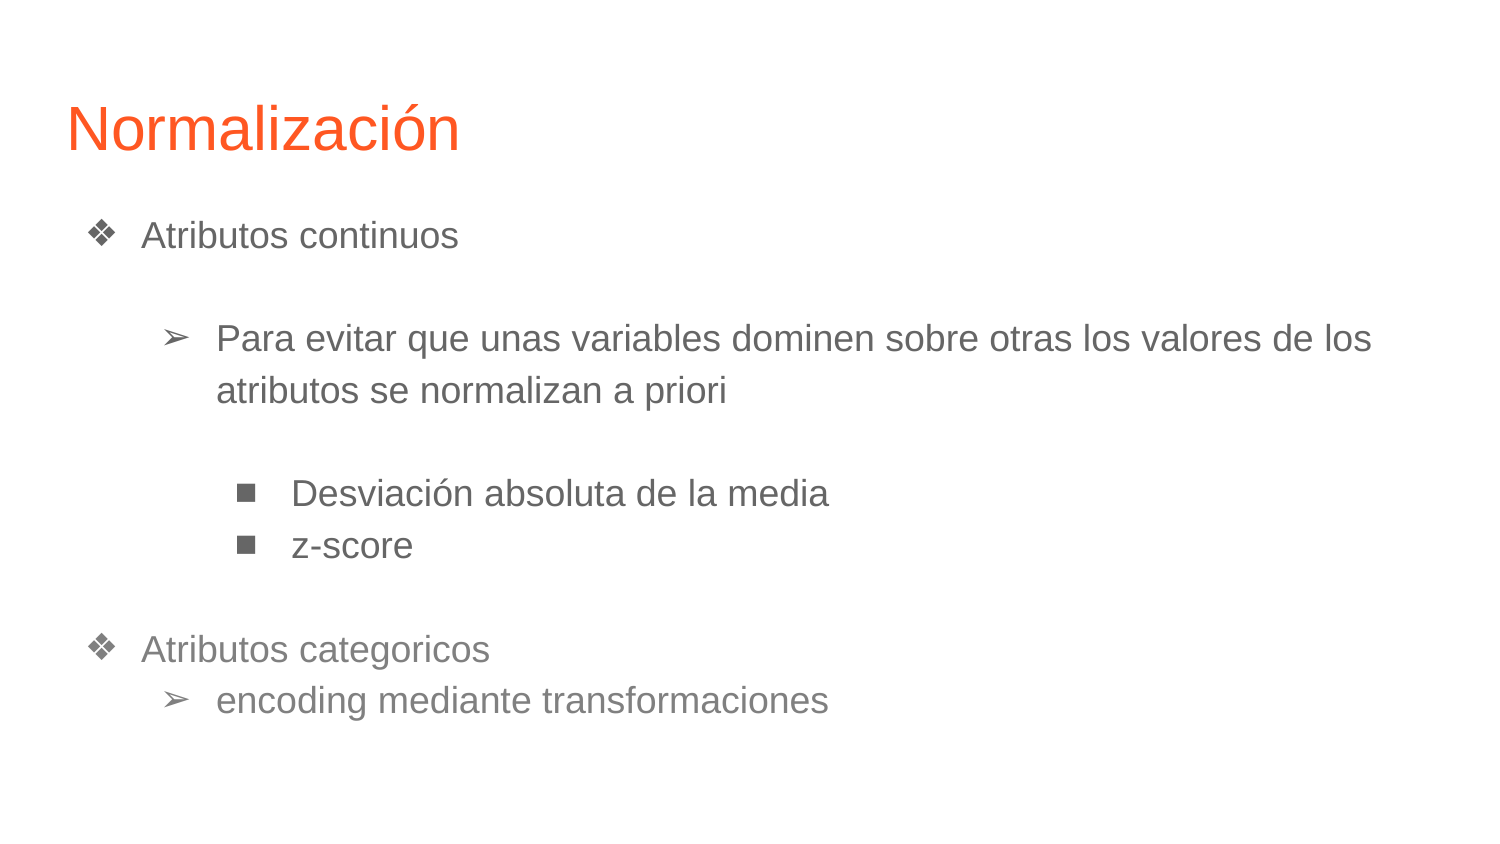

Normalización
Atributos continuos

Para evitar que unas variables dominen sobre otras los valores de los atributos se normalizan a priori

Desviación absoluta de la media
z-score

Atributos categoricos
encoding mediante transformaciones